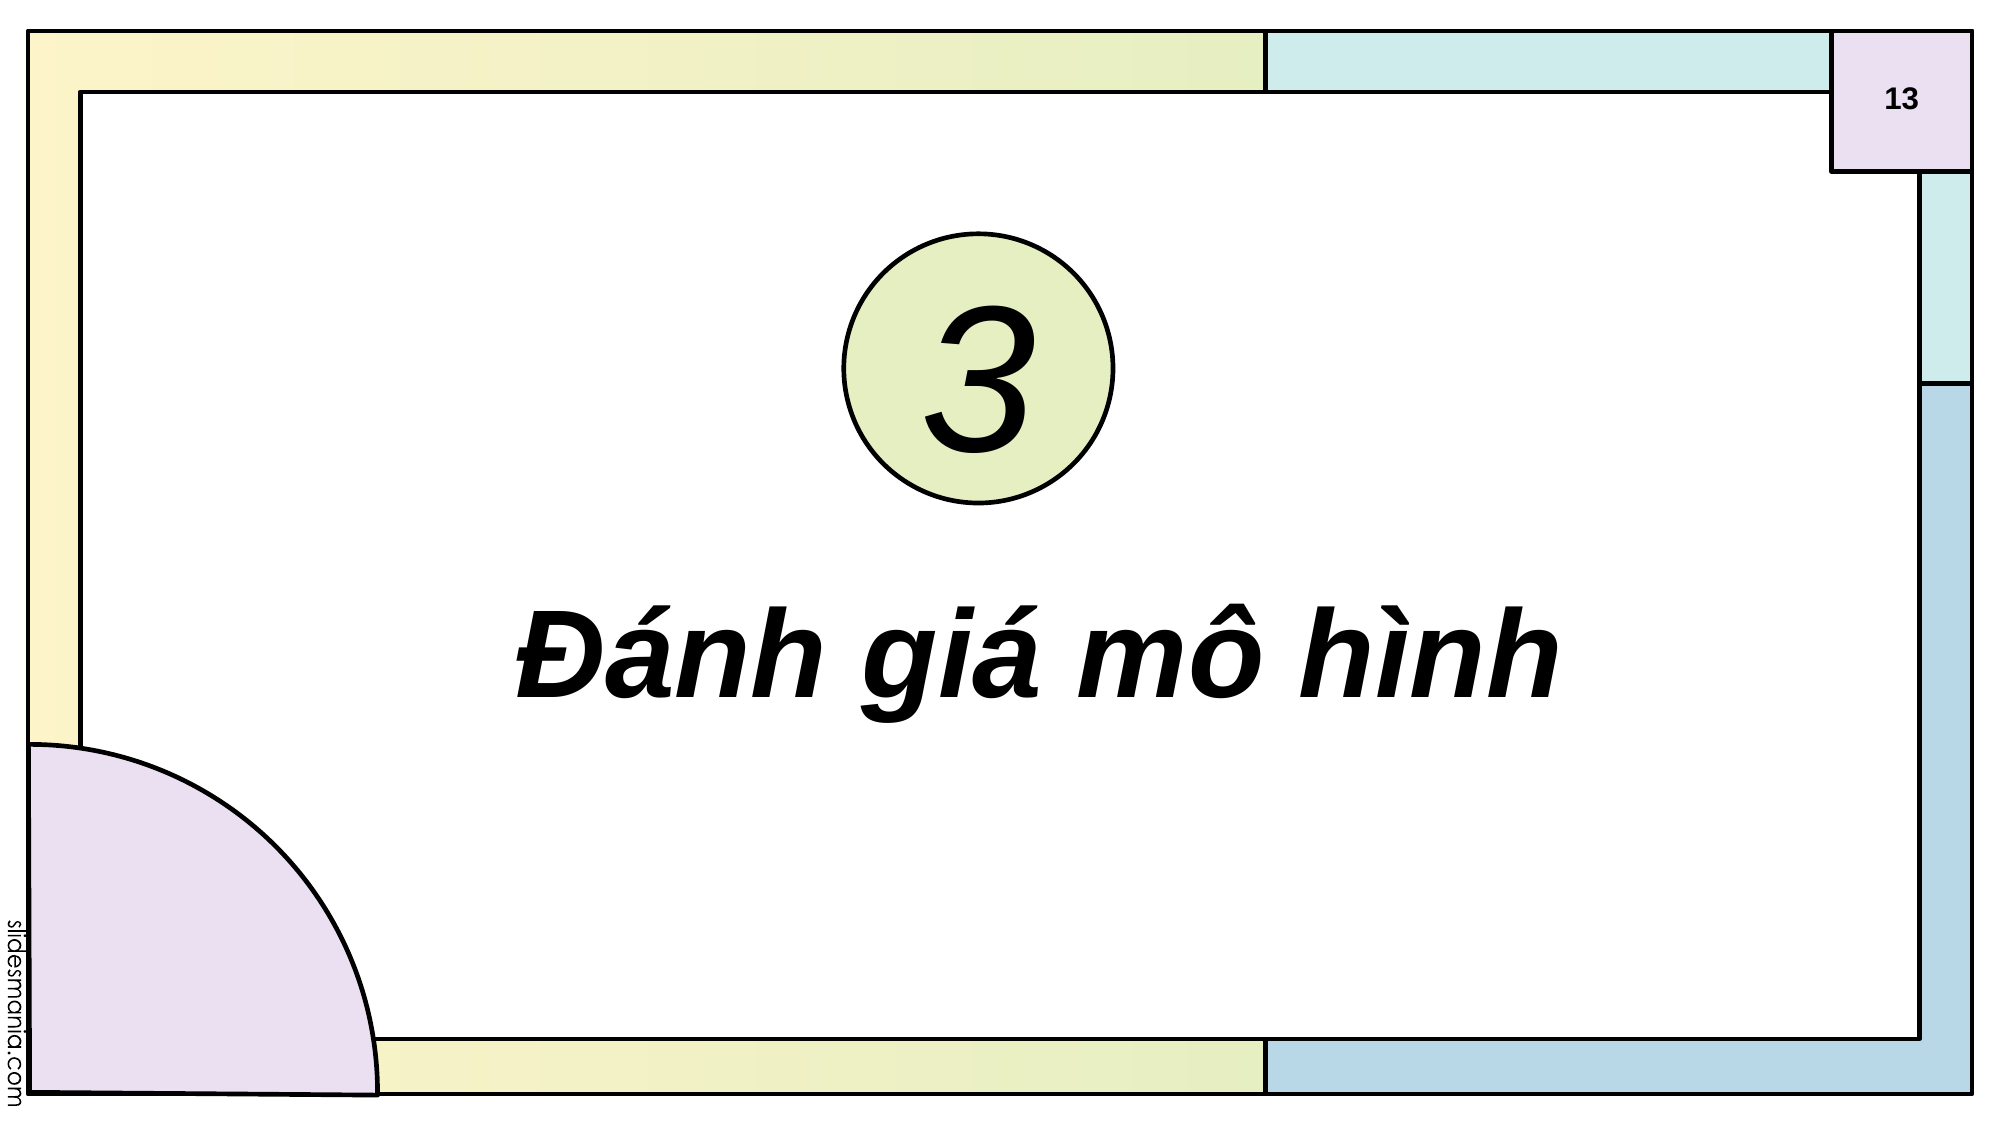

13
3
# Đánh giá mô hình